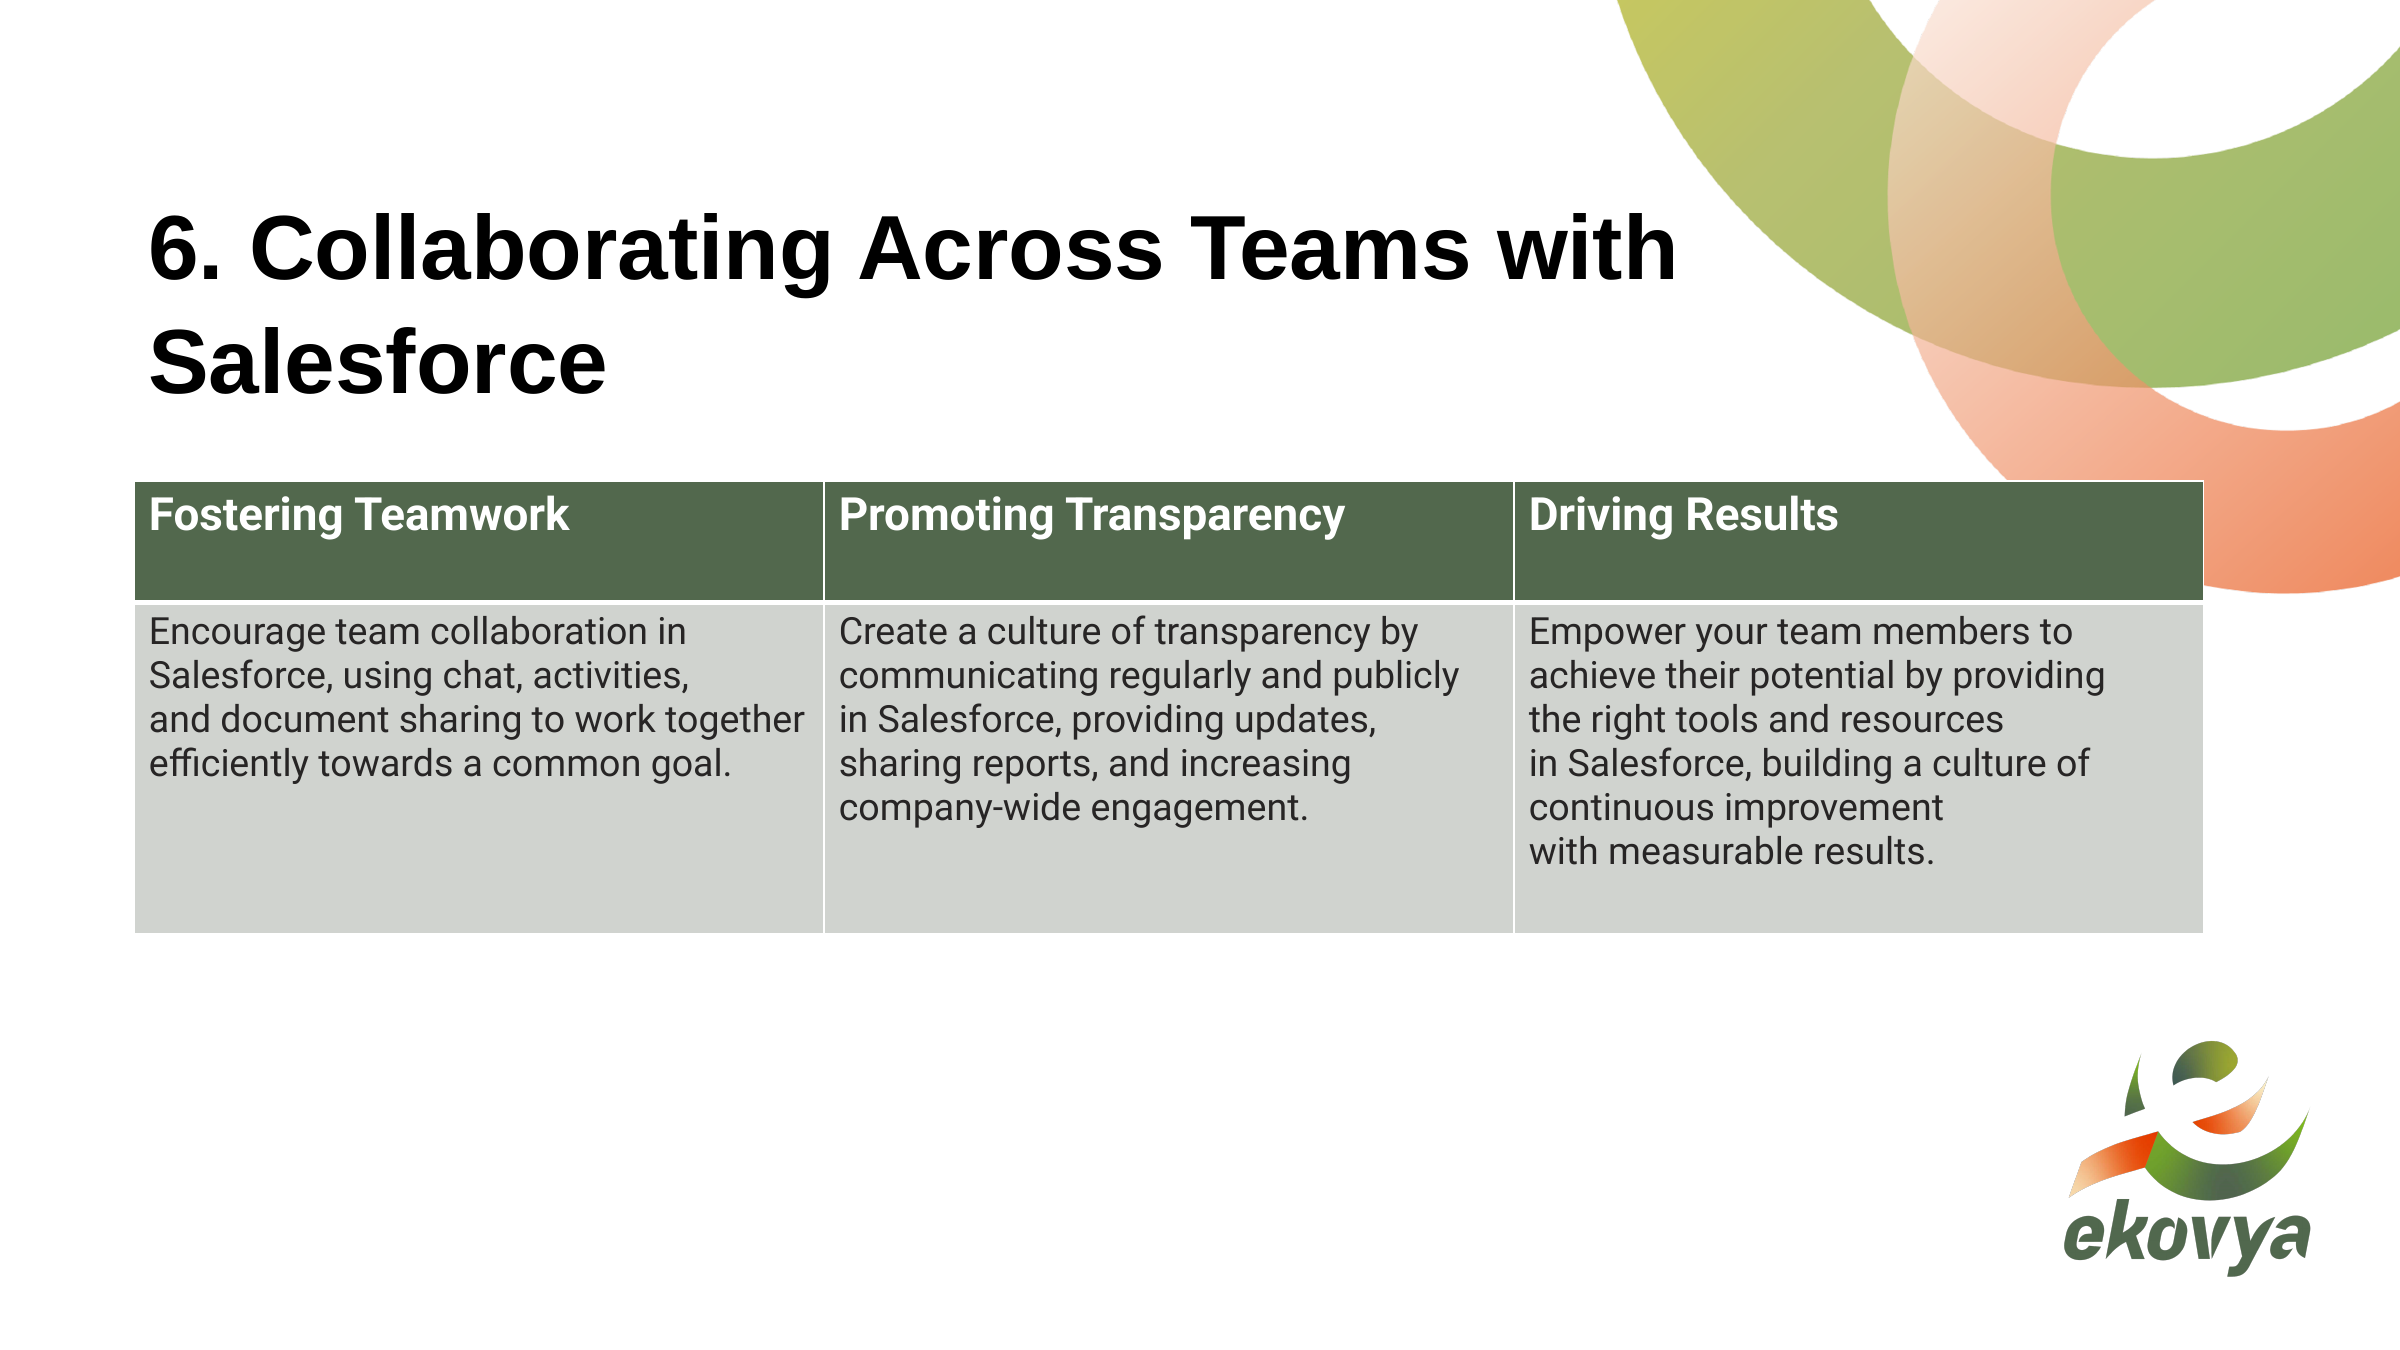

6. Collaborating Across Teams with Salesforce
| Fostering Teamwork | Promoting Transparency | Driving Results |
| --- | --- | --- |
| Encourage team collaboration in Salesforce, using chat, activities, and document sharing to work together efficiently towards a common goal. | Create a culture of transparency by communicating regularly and publicly in Salesforce, providing updates, sharing reports, and increasing company-wide engagement. | Empower your team members to achieve their potential by providing the right tools and resources in Salesforce, building a culture of continuous improvement with measurable results. |